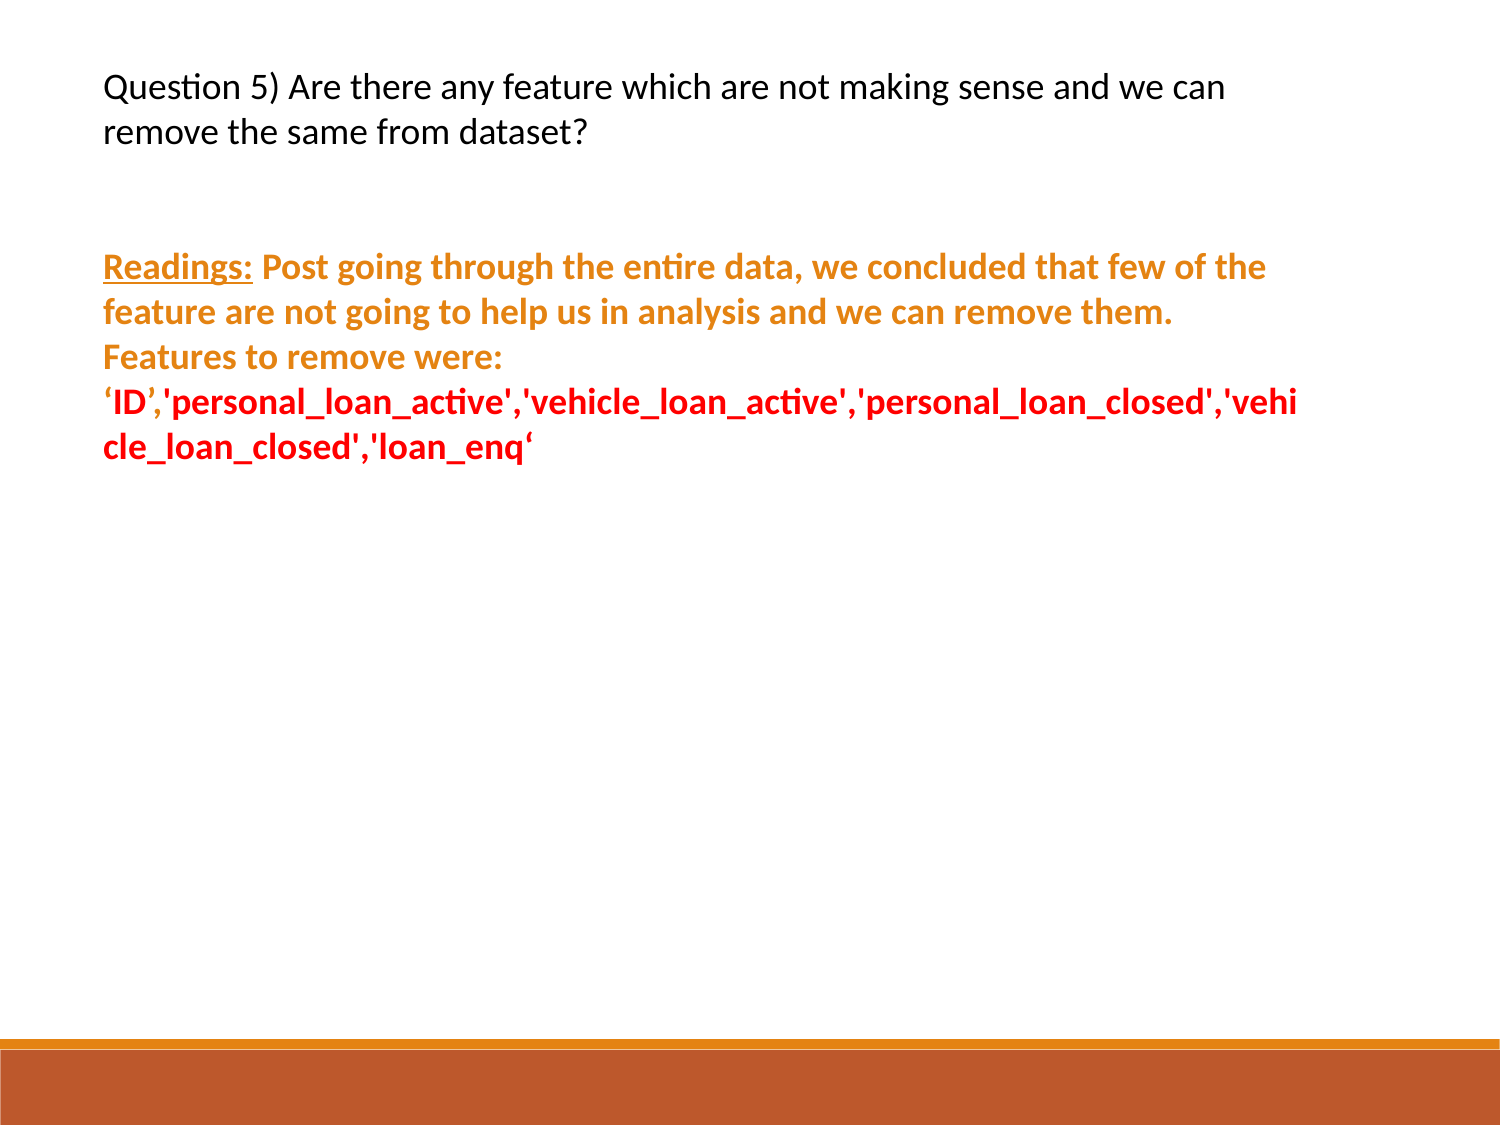

Question 5) Are there any feature which are not making sense and we can remove the same from dataset?

Readings: Post going through the entire data, we concluded that few of the feature are not going to help us in analysis and we can remove them. Features to remove were: ‘ID’,'personal_loan_active','vehicle_loan_active','personal_loan_closed','vehicle_loan_closed','loan_enq‘